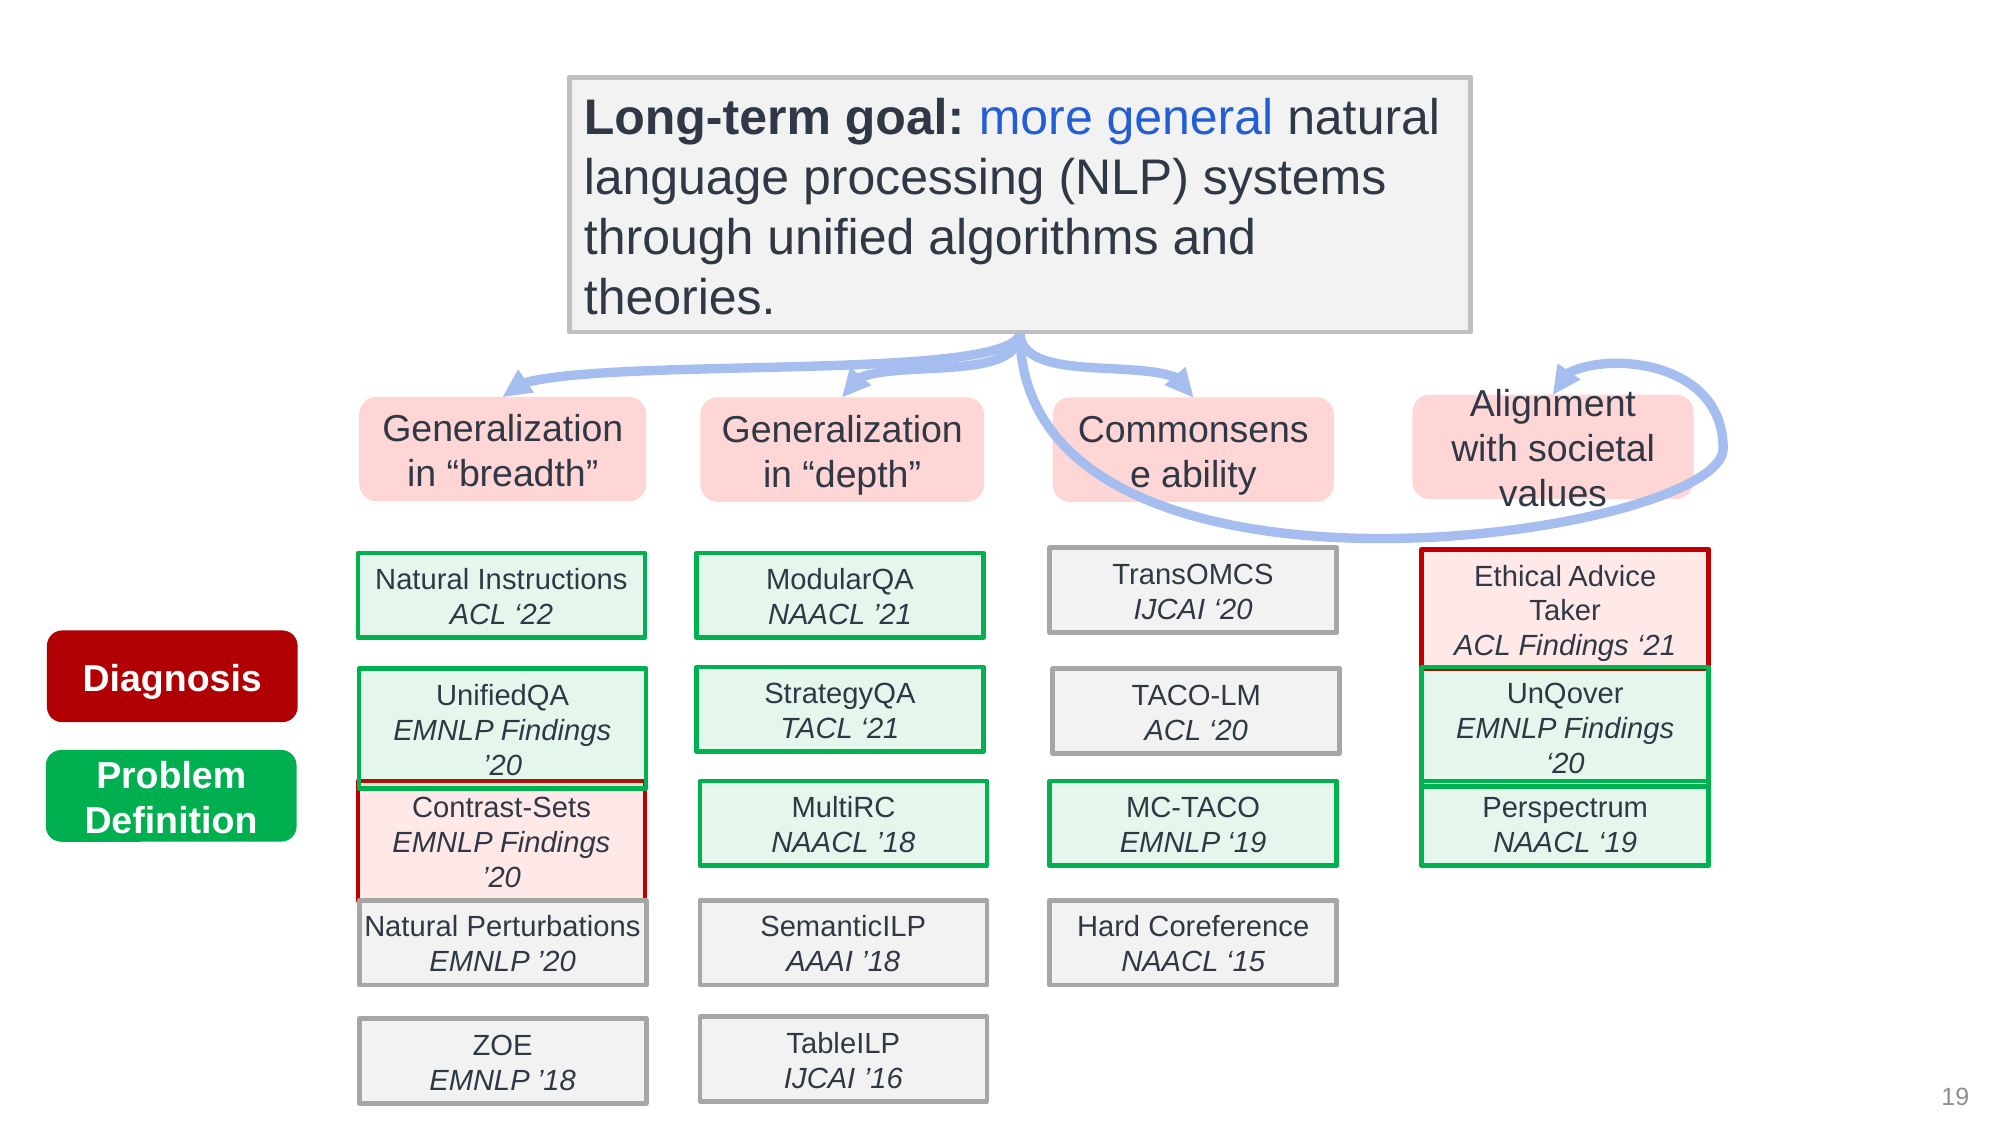

#
Long-term goal: more general natural language processing (NLP) systems through unified algorithms and theories.

Alignment with societal values
Generalization in “breadth”
Generalization in “depth”
Commonsense ability
TransOMCS
IJCAI ‘20
Ethical Advice Taker
ACL Findings ‘21
Natural Instructions
ACL ‘22
ModularQA
NAACL ’21
Diagnosis
StrategyQA
TACL ‘21
UnQover
EMNLP Findings ‘20
UnifiedQA
EMNLP Findings ’20
TACO-LM
ACL ‘20
Problem Definition
Contrast-Sets
EMNLP Findings ’20
MultiRC
NAACL ’18
MC-TACO
EMNLP ‘19
Perspectrum
NAACL ‘19
Natural Perturbations
EMNLP ’20
SemanticILP
AAAI ’18
Hard Coreference
NAACL ‘15
TableILP
IJCAI ’16
ZOE
EMNLP ’18
19